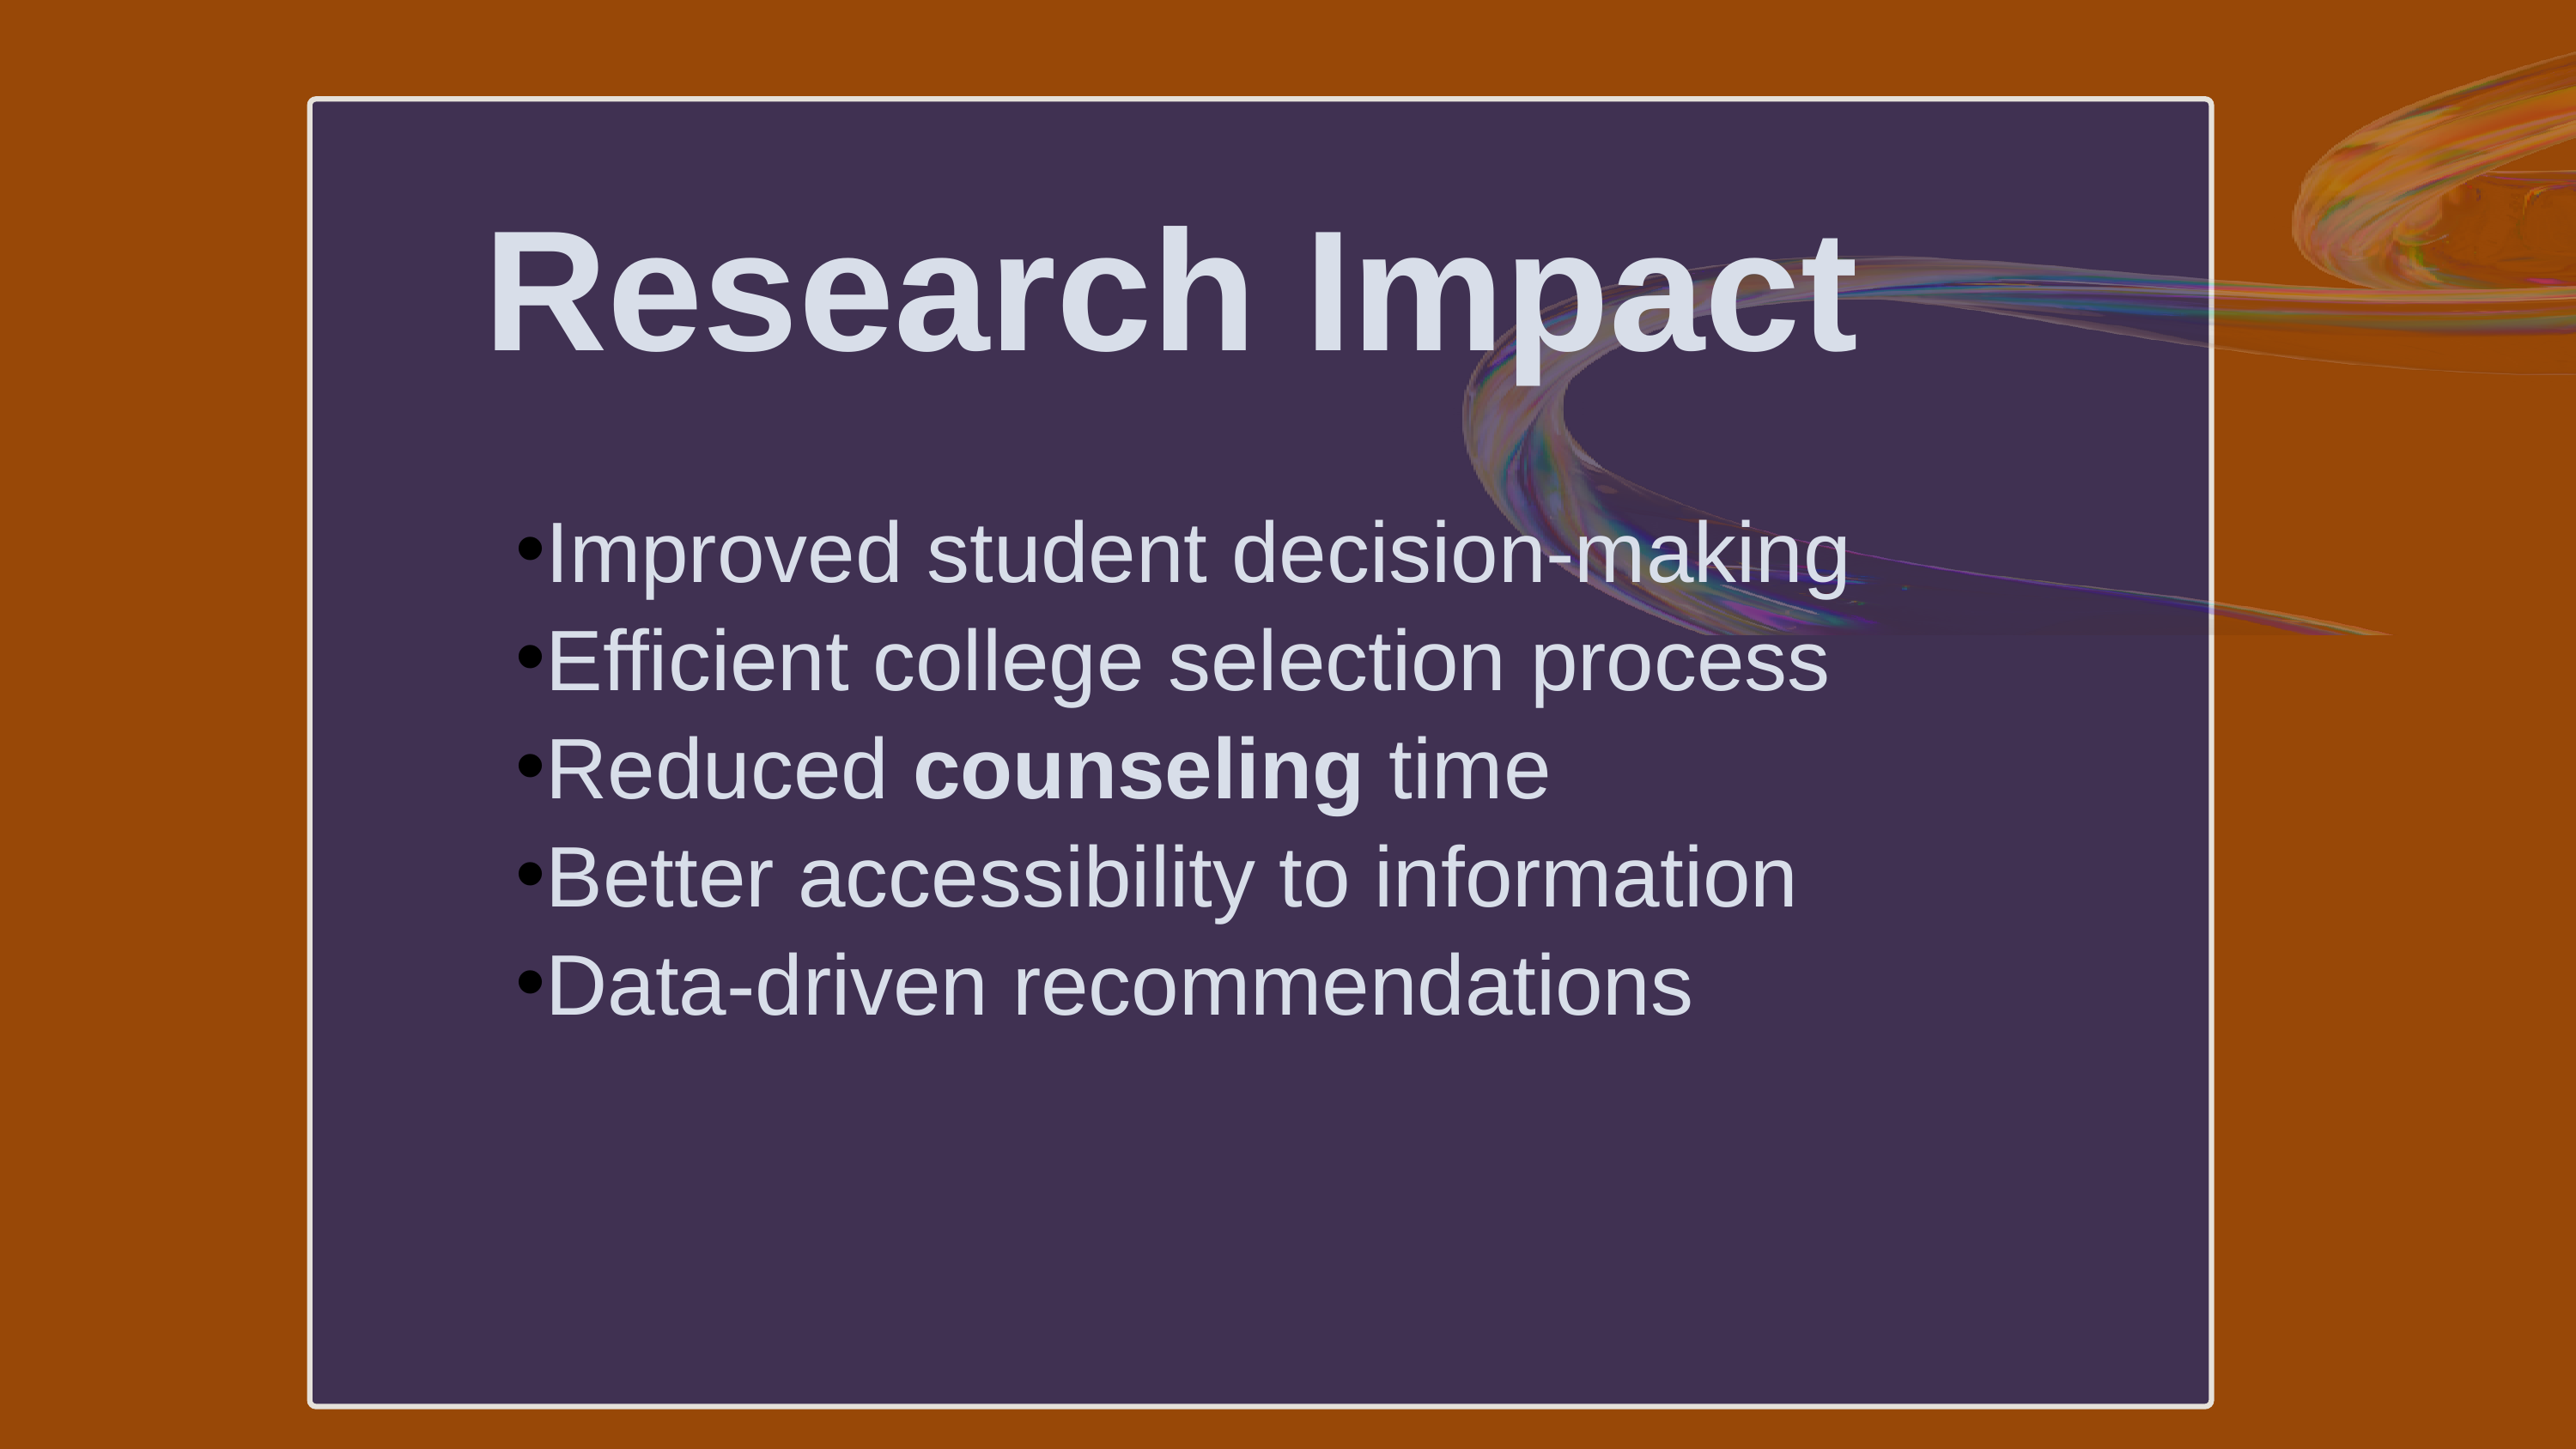

Research Impact
Improved student decision-making
Efficient college selection process
Reduced counseling time
Better accessibility to information
Data-driven recommendations